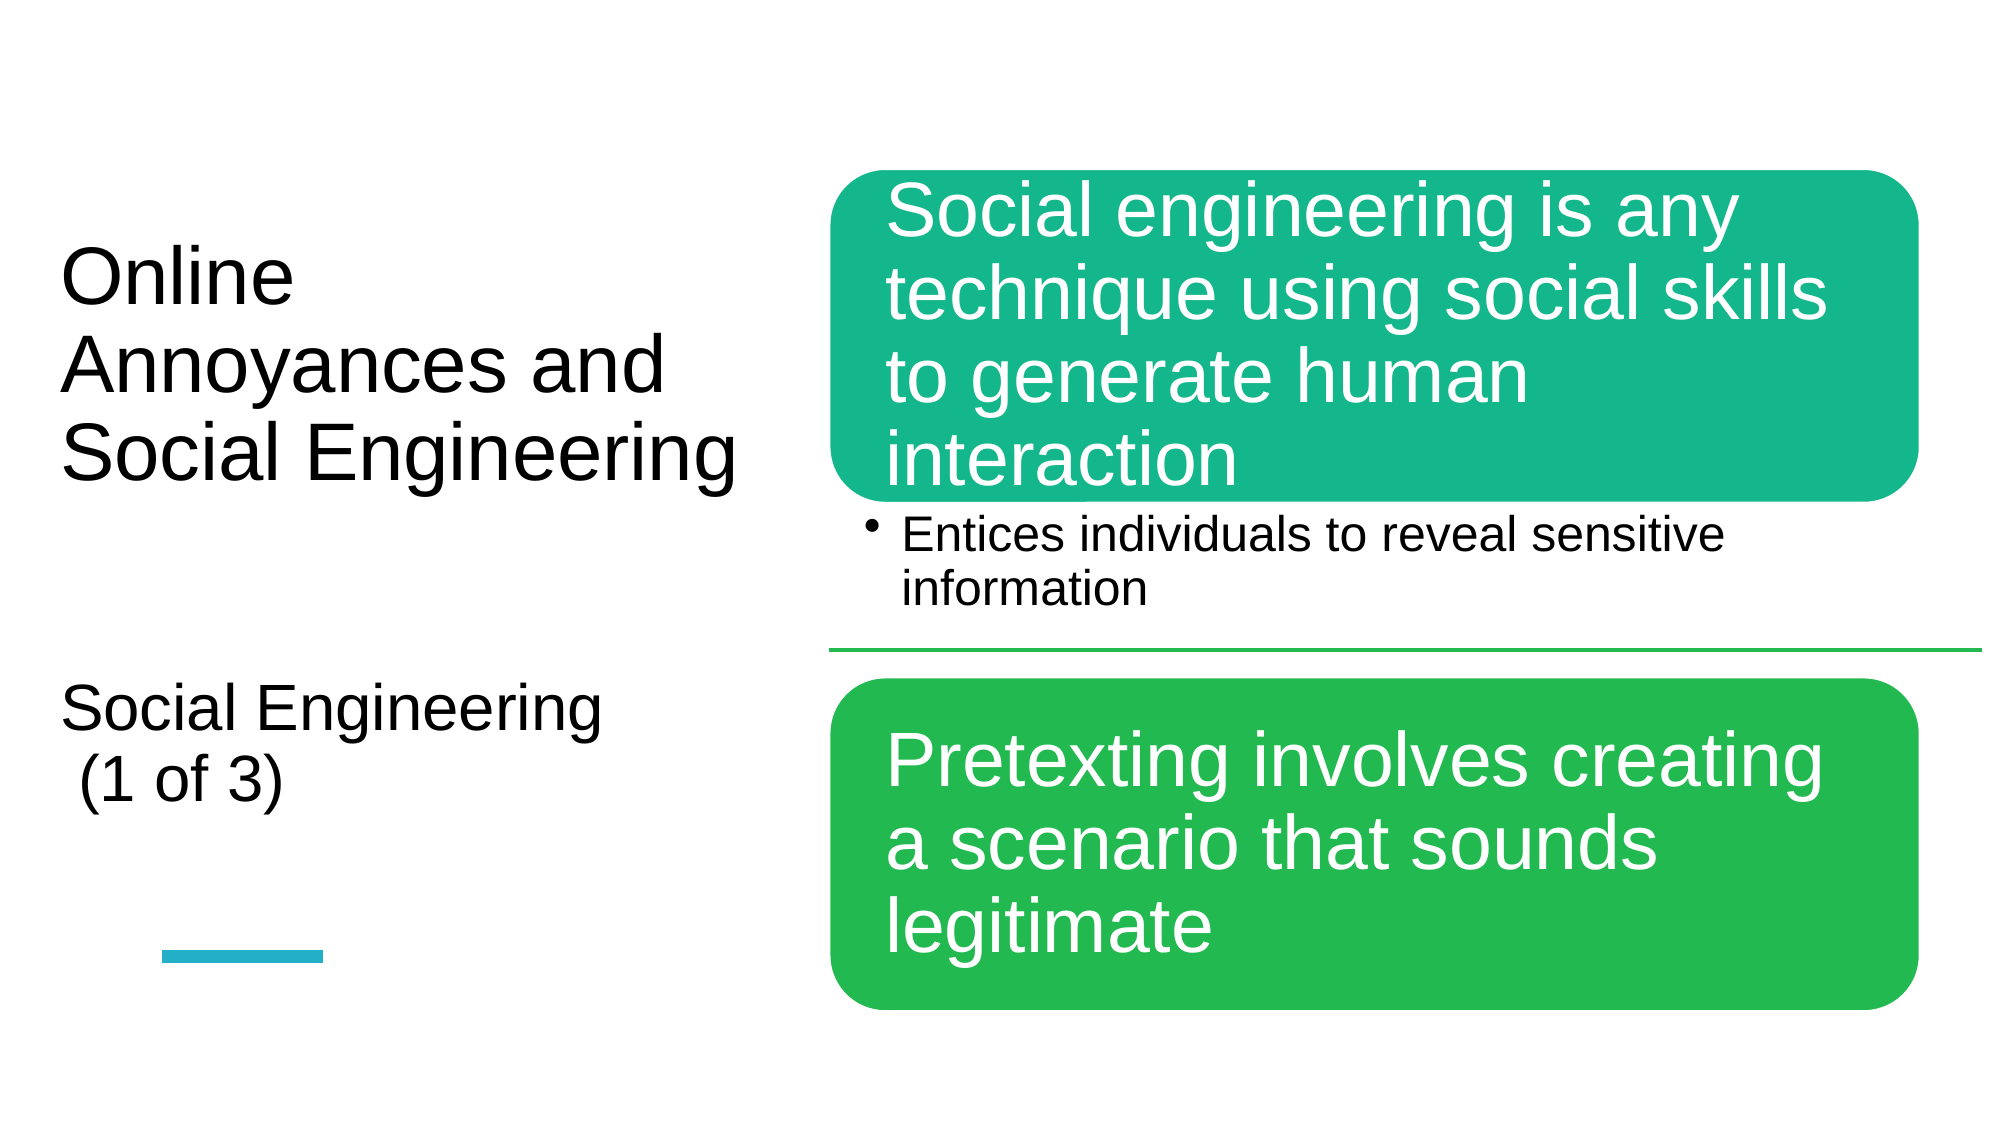

Social engineering is any technique using social skills to generate human interaction
Entices individuals to reveal sensitive information
Pretexting involves creating a scenario that sounds legitimate
# Online Annoyances and Social Engineering Social Engineering (1 of 3)
15